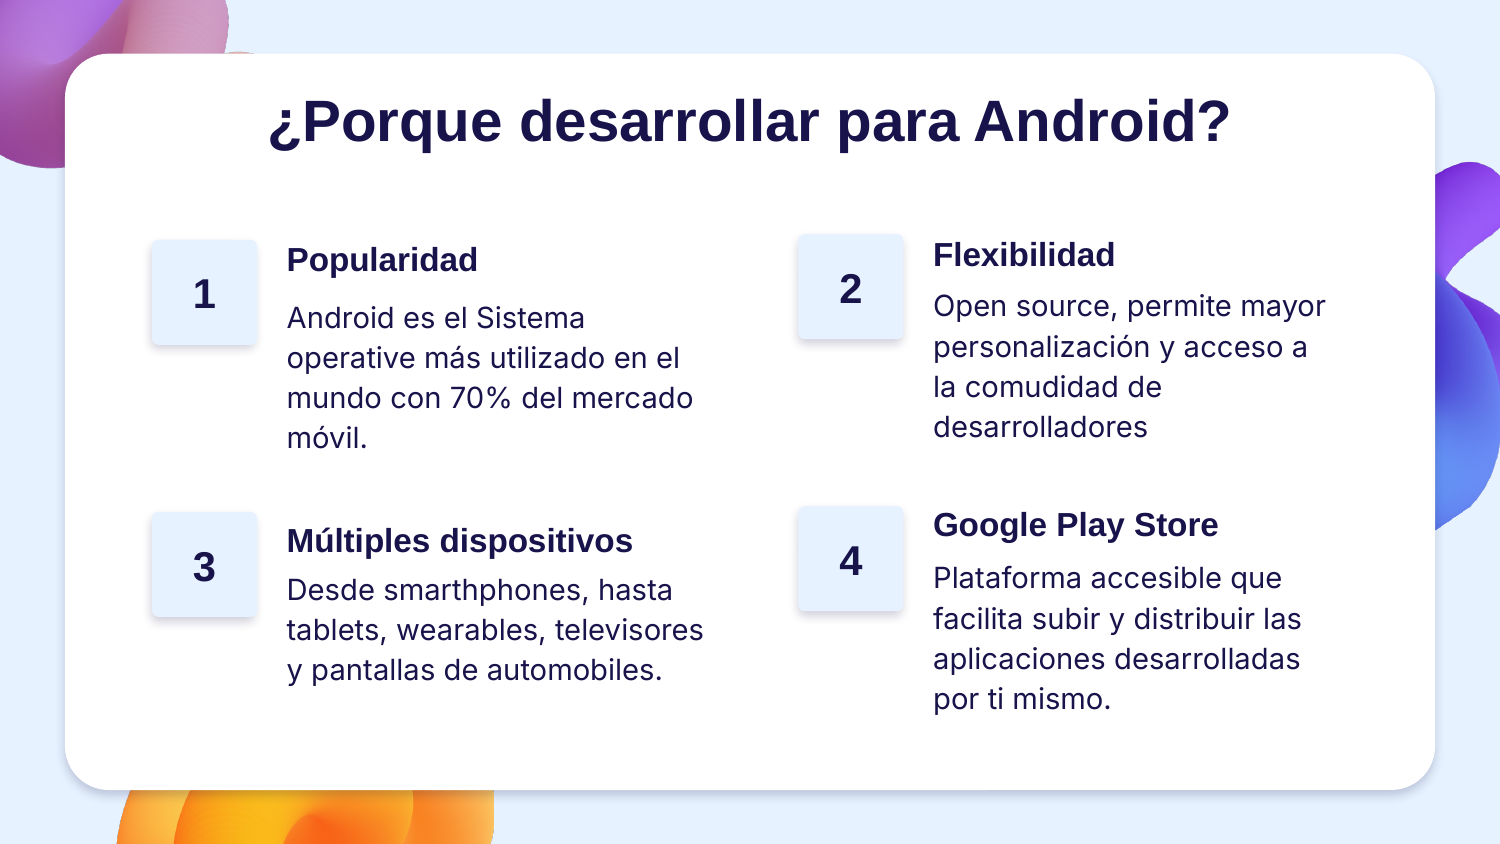

# ¿Porque desarrollar para Android?
Flexibilidad

Popularidad

2
1
Open source, permite mayor personalización y acceso a la comudidad de desarrolladores
Android es el Sistema operative más utilizado en el mundo con 70% del mercado móvil.
Google Play Store

Múltiples dispositivos

4
3
Plataforma accesible que facilita subir y distribuir las aplicaciones desarrolladas por ti mismo.
Desde smarthphones, hasta tablets, wearables, televisores y pantallas de automobiles.